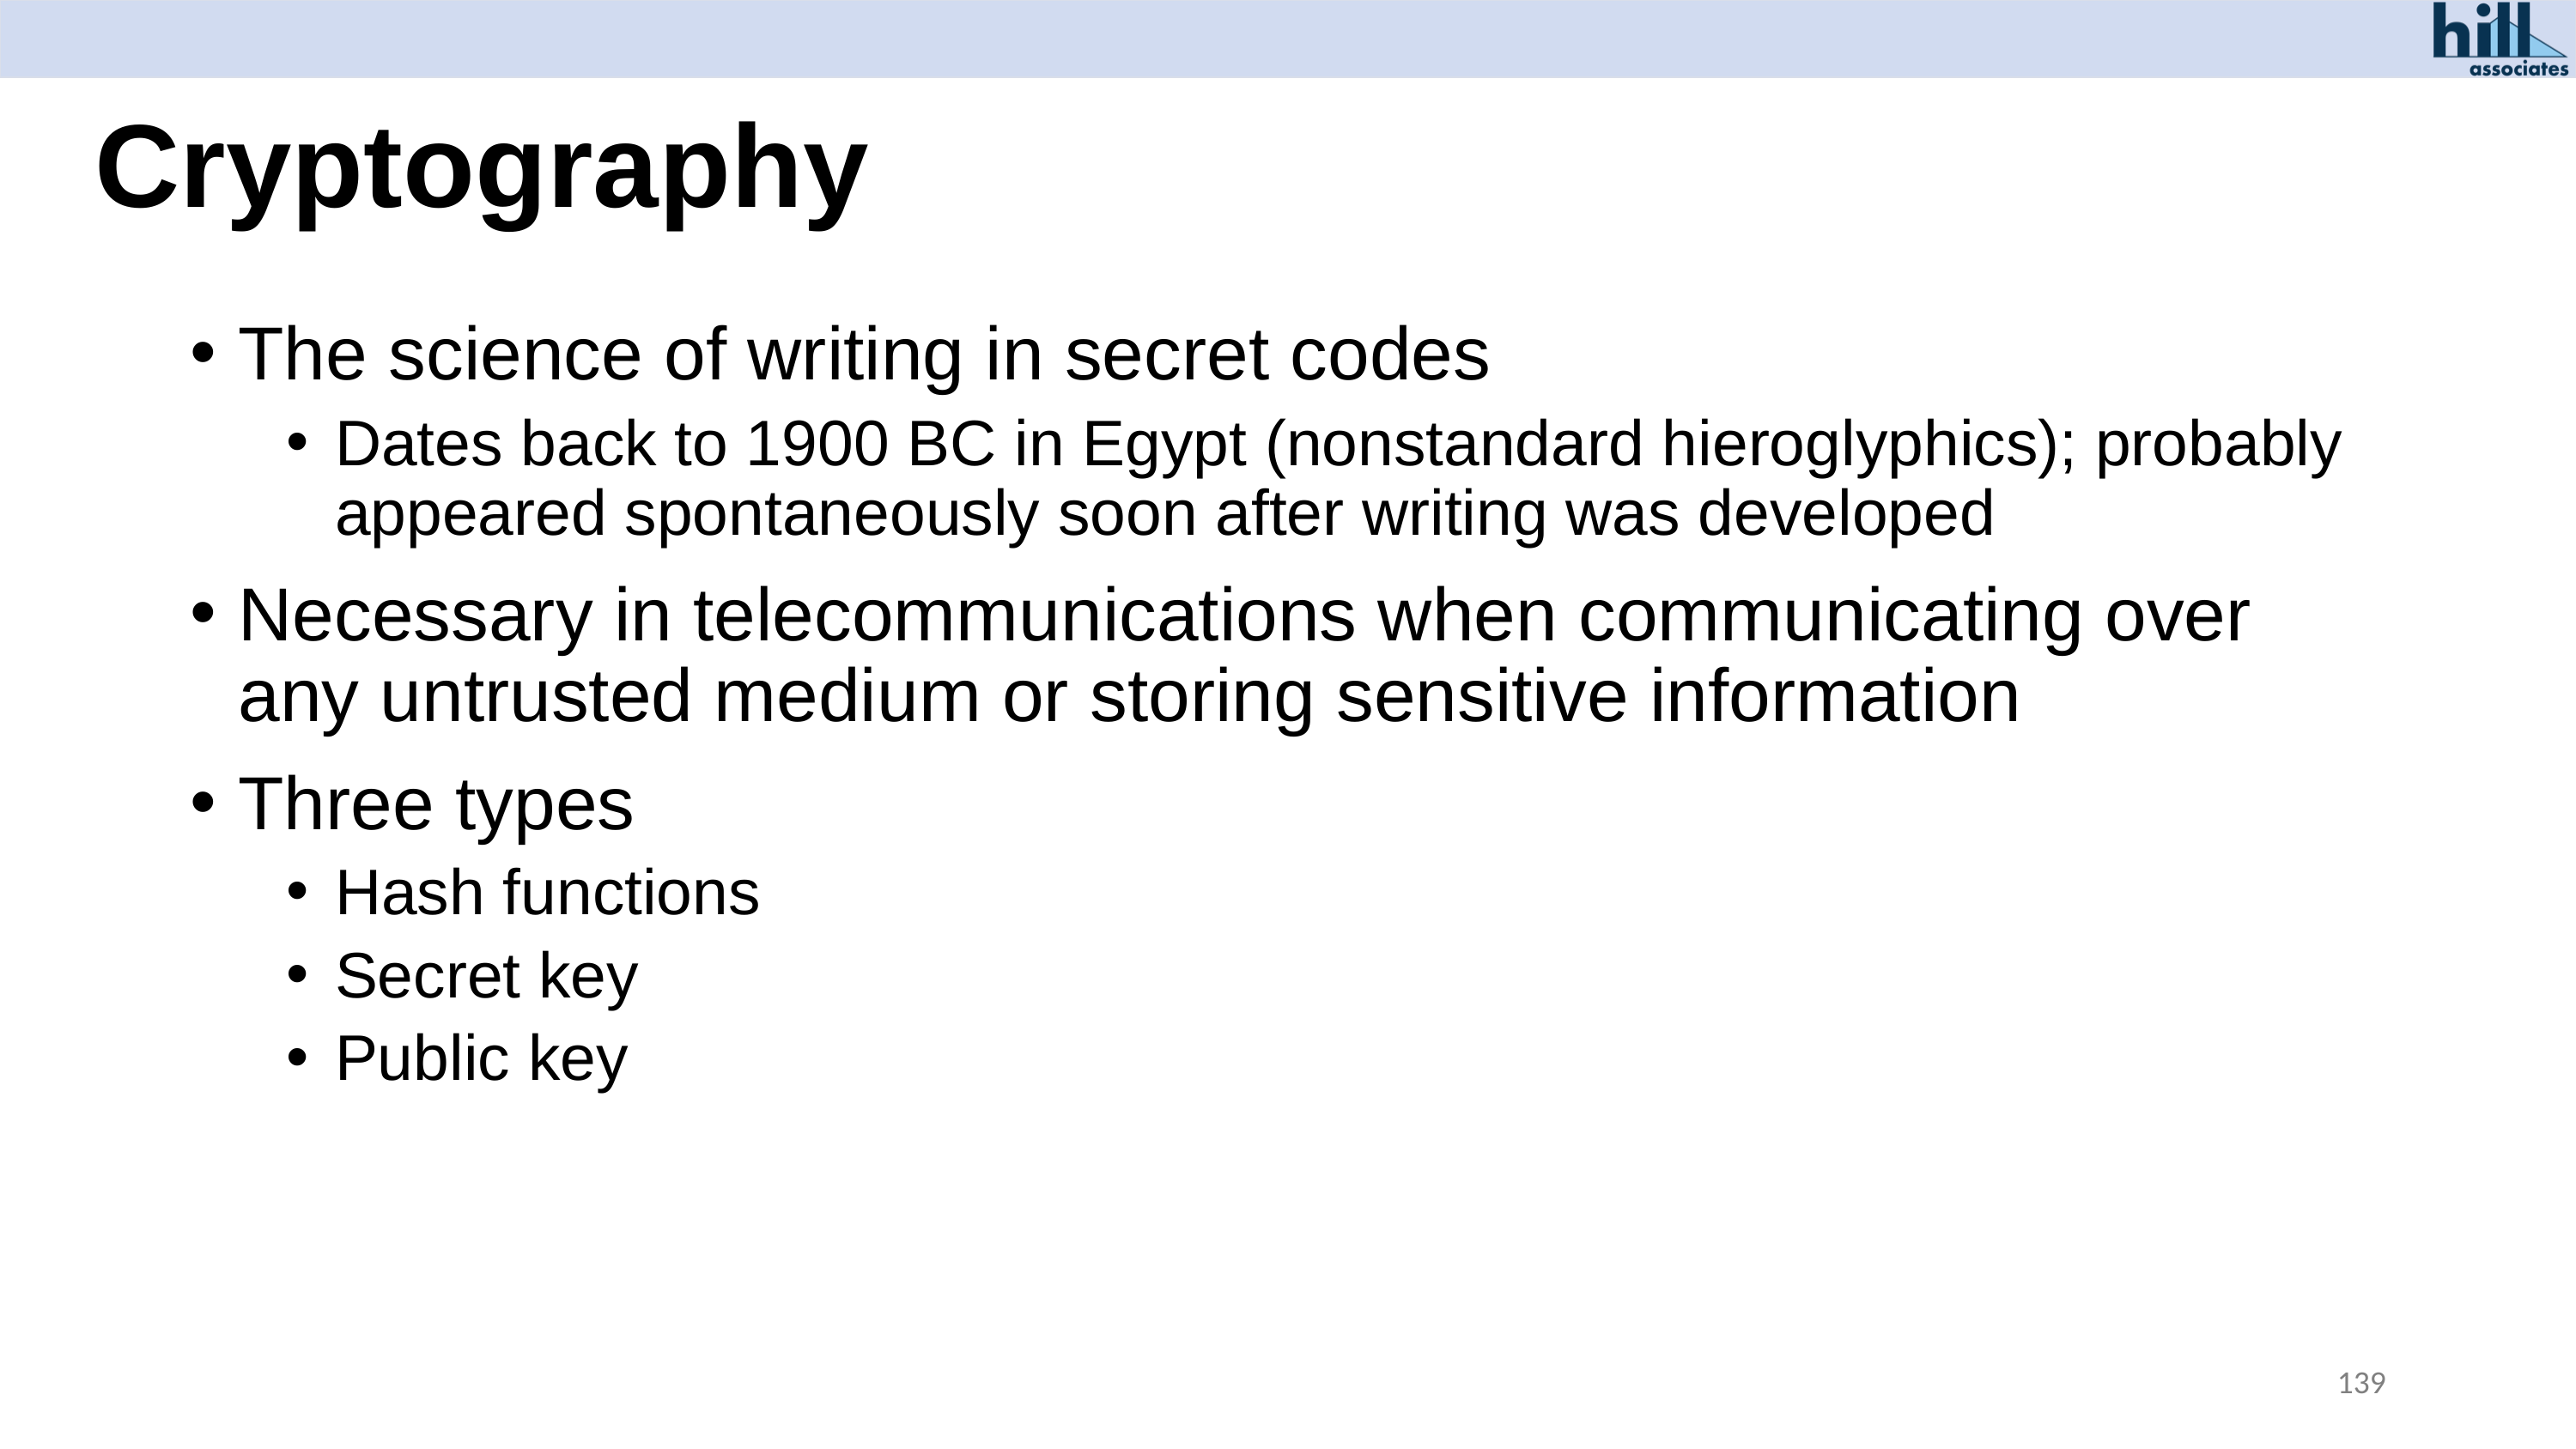

# Cryptography
The science of writing in secret codes
Dates back to 1900 BC in Egypt (nonstandard hieroglyphics); probably appeared spontaneously soon after writing was developed
Necessary in telecommunications when communicating over any untrusted medium or storing sensitive information
Three types
Hash functions
Secret key
Public key
139